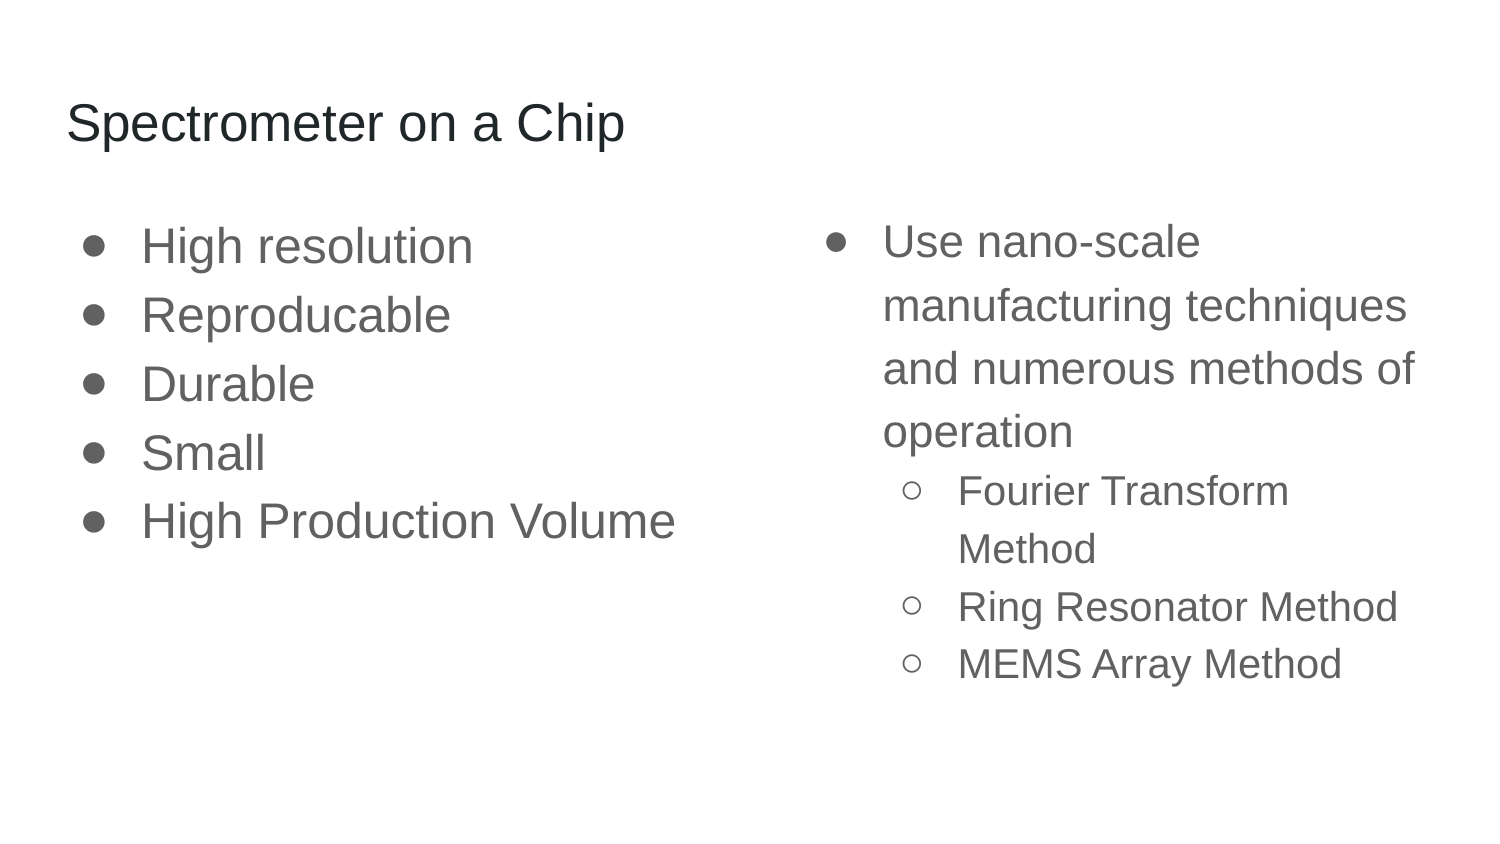

# Spectrometer on a Chip
High resolution
Reproducable
Durable
Small
High Production Volume
Use nano-scale manufacturing techniques and numerous methods of operation
Fourier Transform Method
Ring Resonator Method
MEMS Array Method